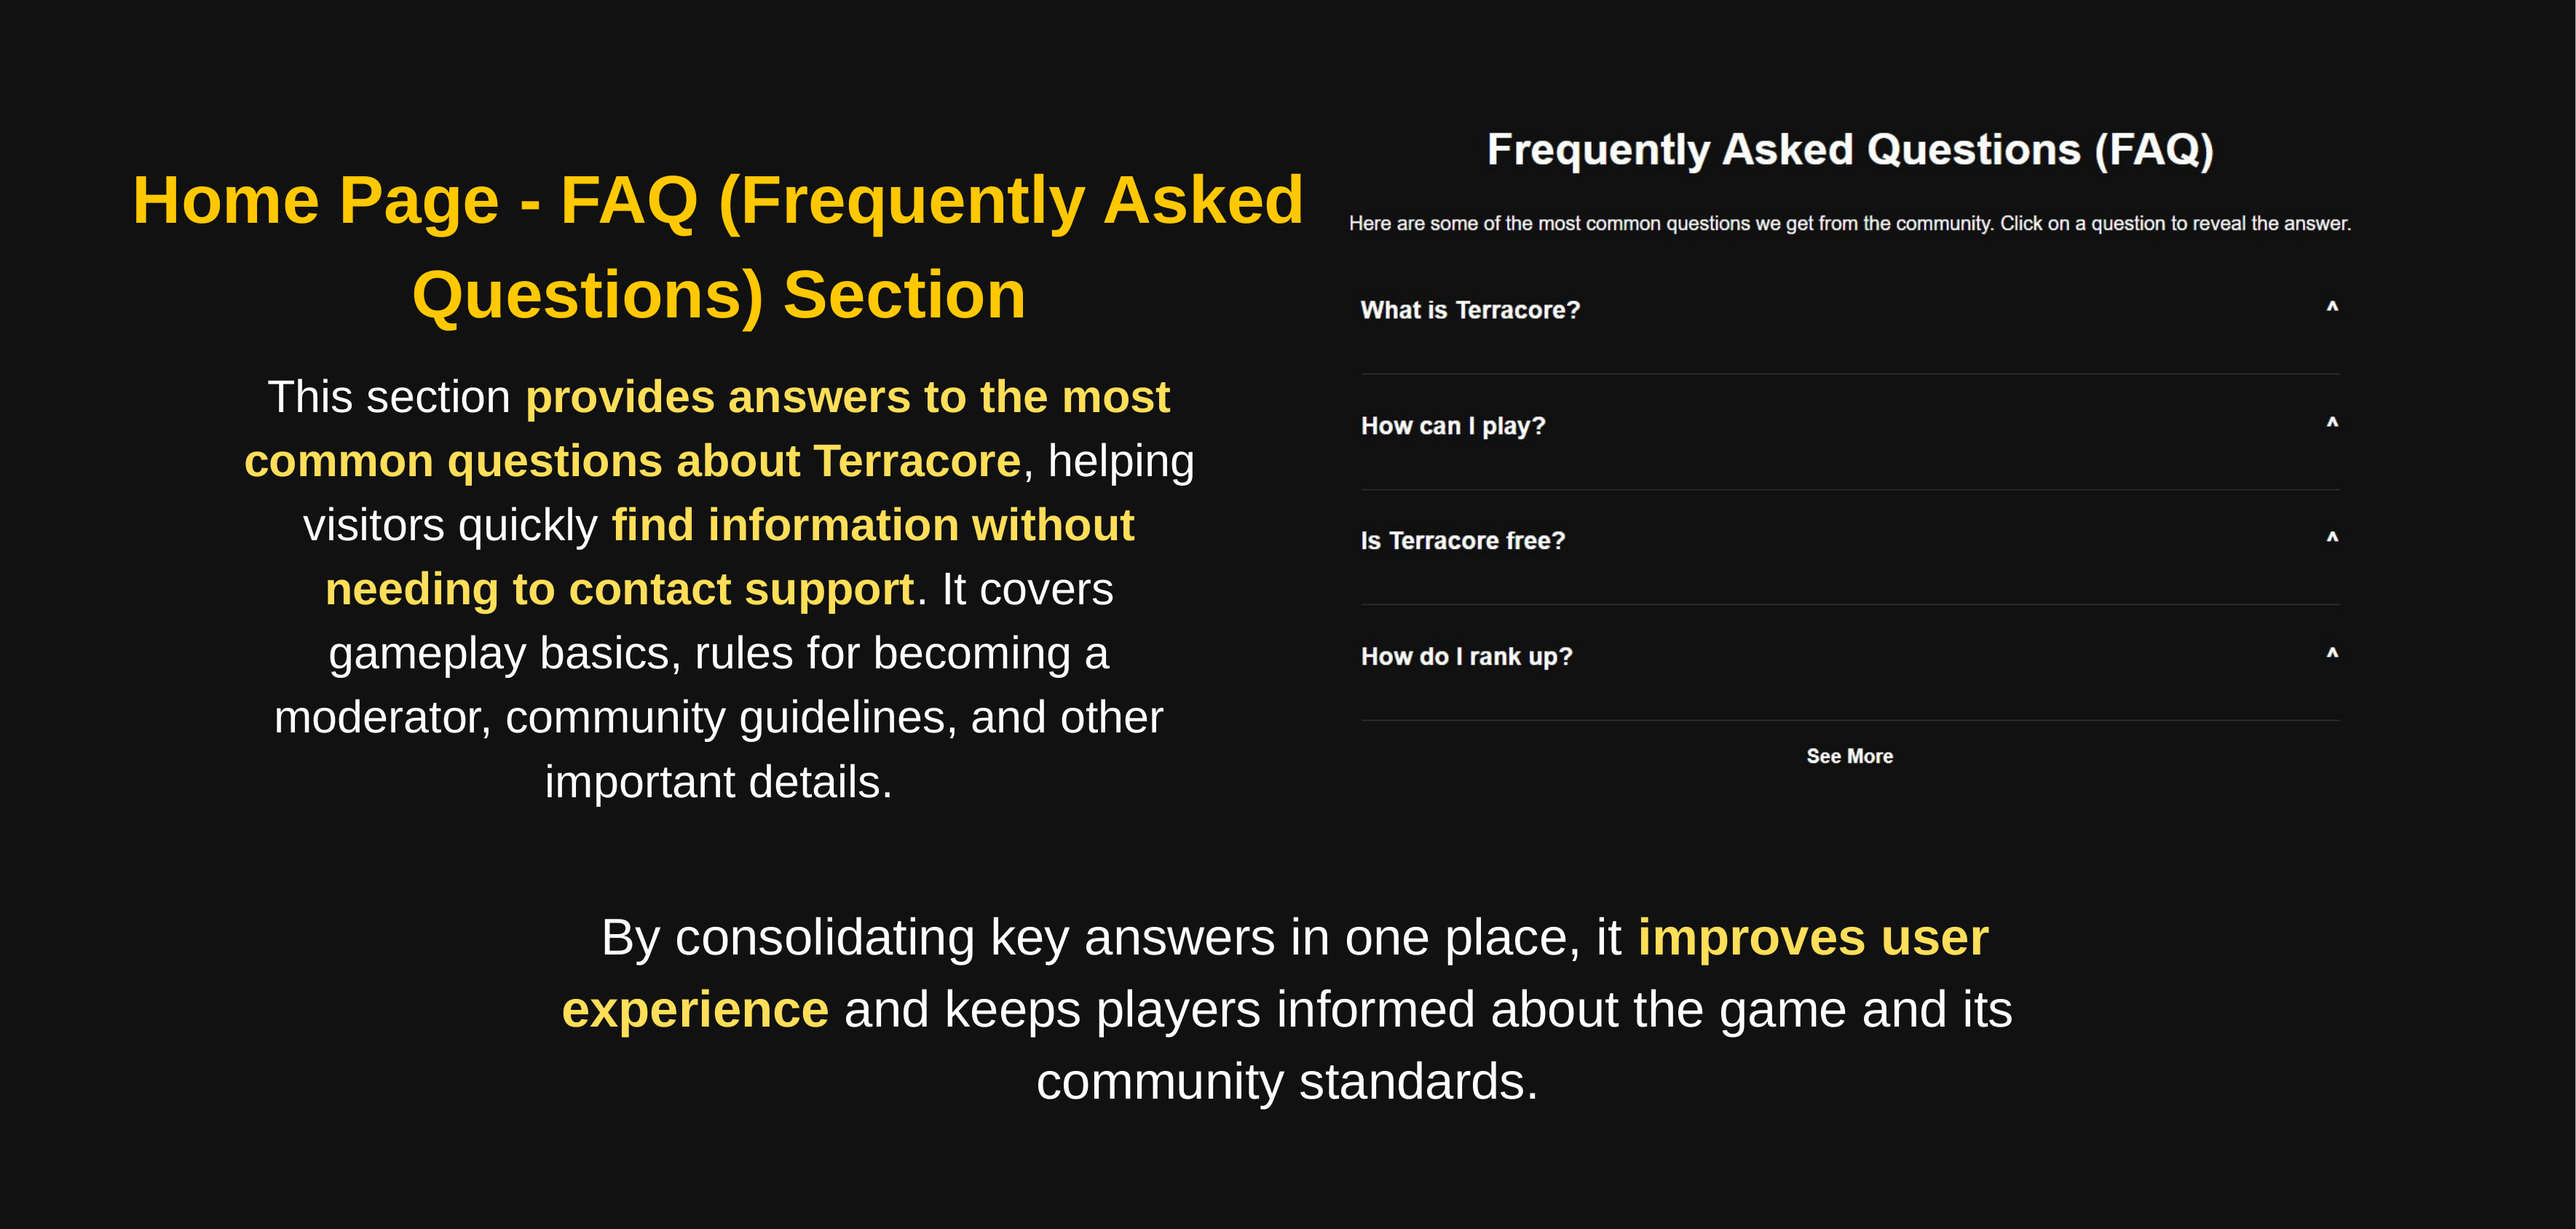

Home Page - FAQ (Frequently Asked Questions) Section
This section provides answers to the most common questions about Terracore, helping visitors quickly find information without needing to contact support. It covers gameplay basics, rules for becoming a moderator, community guidelines, and other important details.

 By consolidating key answers in one place, it improves user experience and keeps players informed about the game and its community standards.